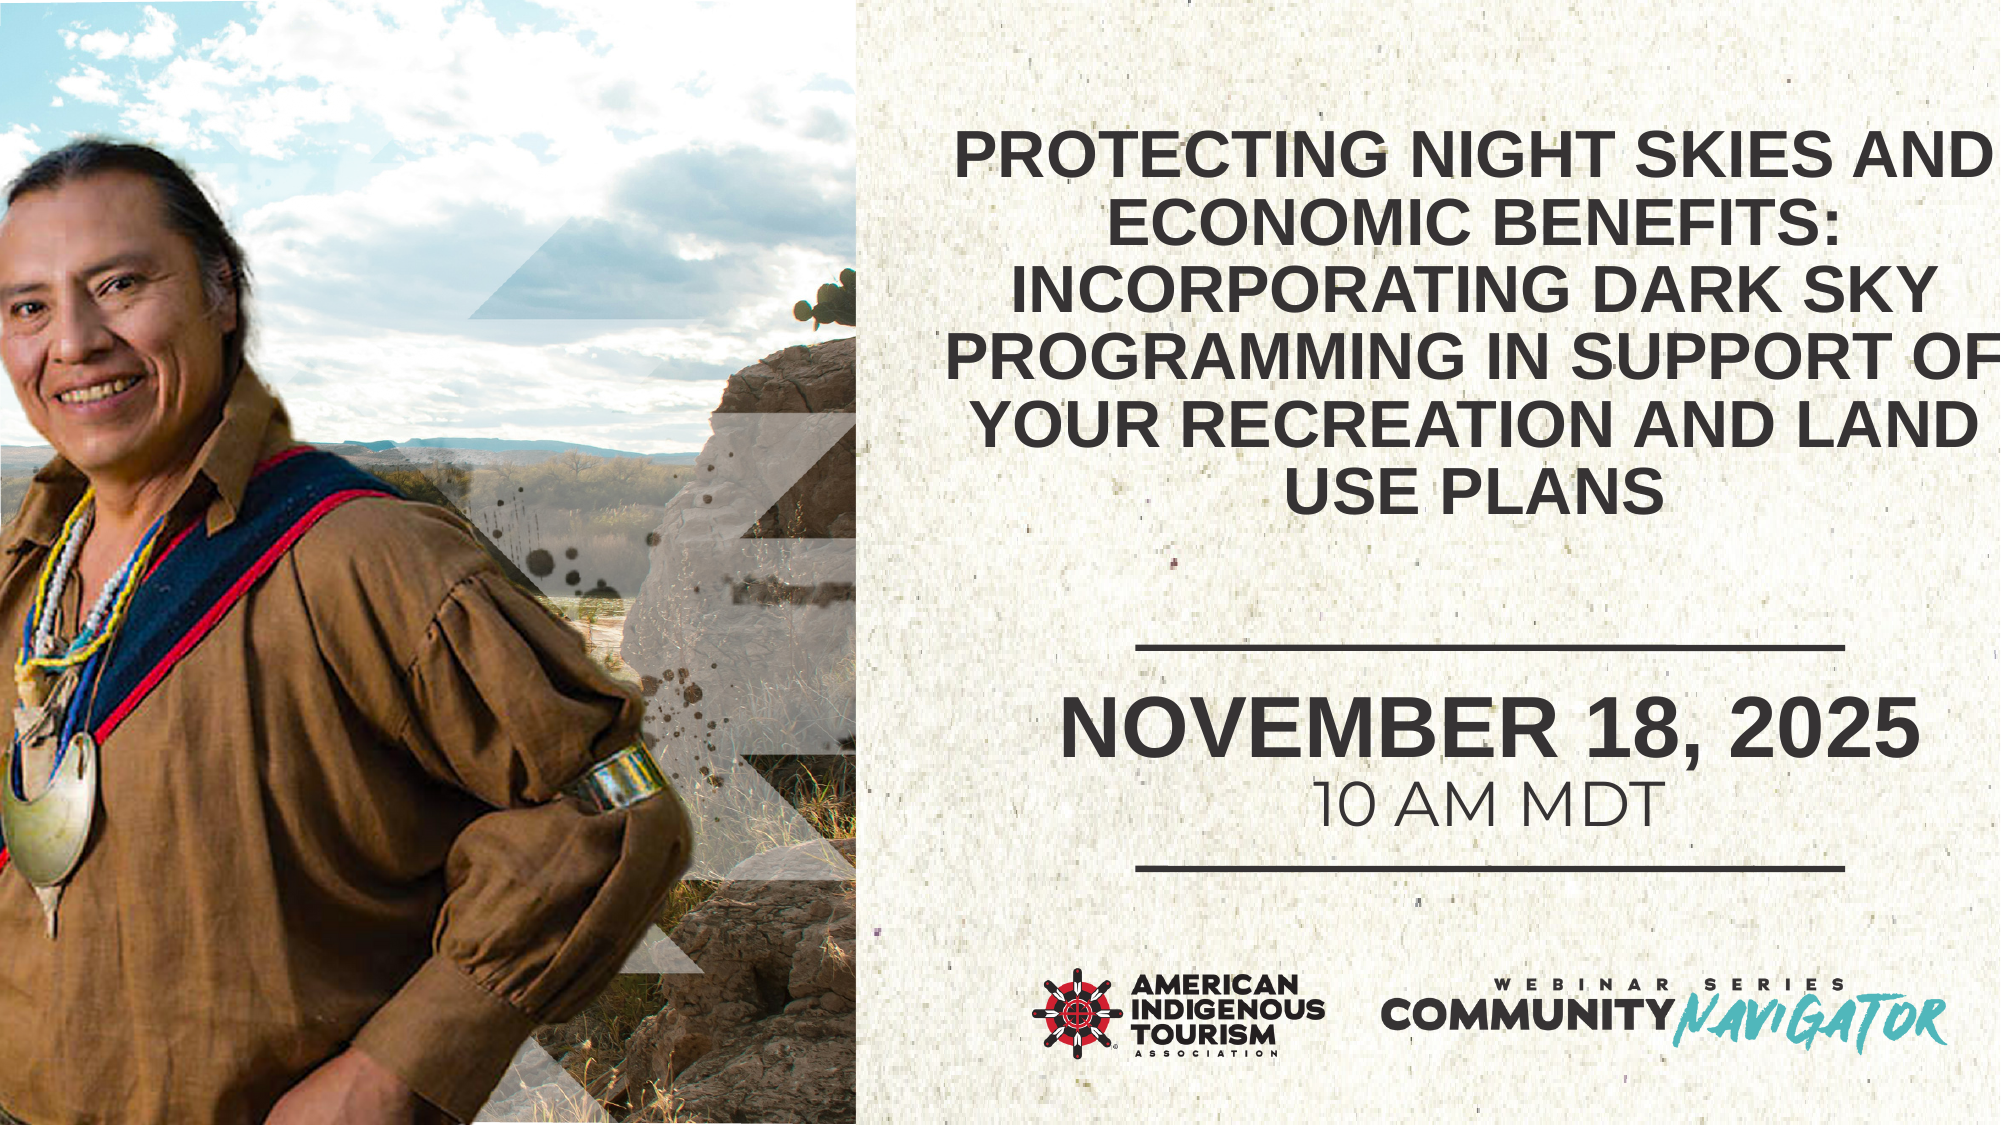

PROTECTING NIGHT SKIES AND ECONOMIC BENEFITS: INCORPORATING DARK SKY PROGRAMMING IN SUPPORT OF YOUR RECREATION AND LAND USE PLANS

NOVEMBER 18, 2025
10 AM MDT